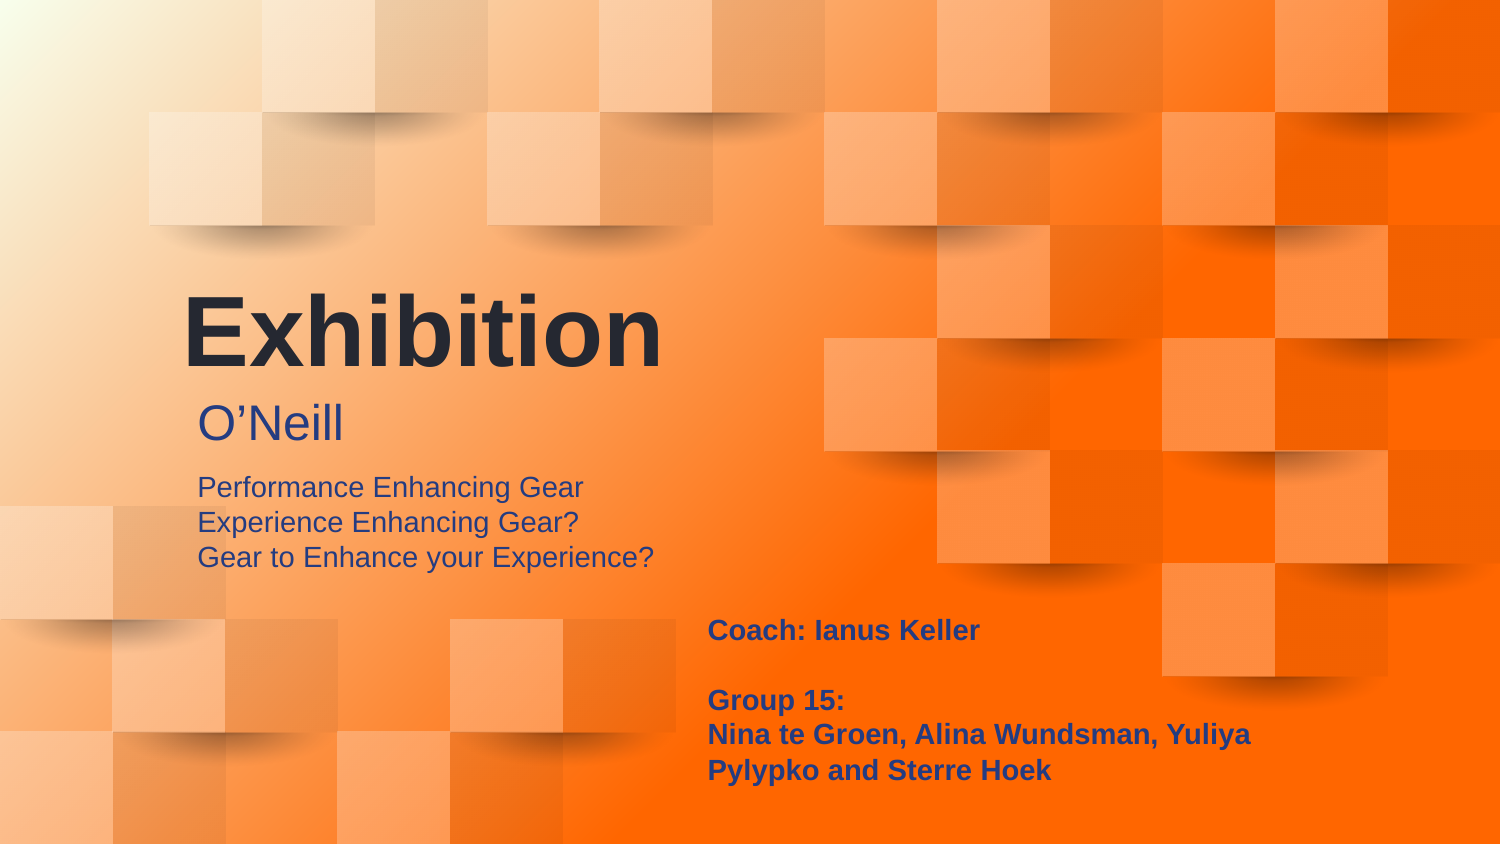

# Exhibition
O’Neill
Performance Enhancing Gear
Experience Enhancing Gear?
Gear to Enhance your Experience?
Coach: Ianus Keller

Group 15:
Nina te Groen, Alina Wundsman, Yuliya Pylypko and Sterre Hoek